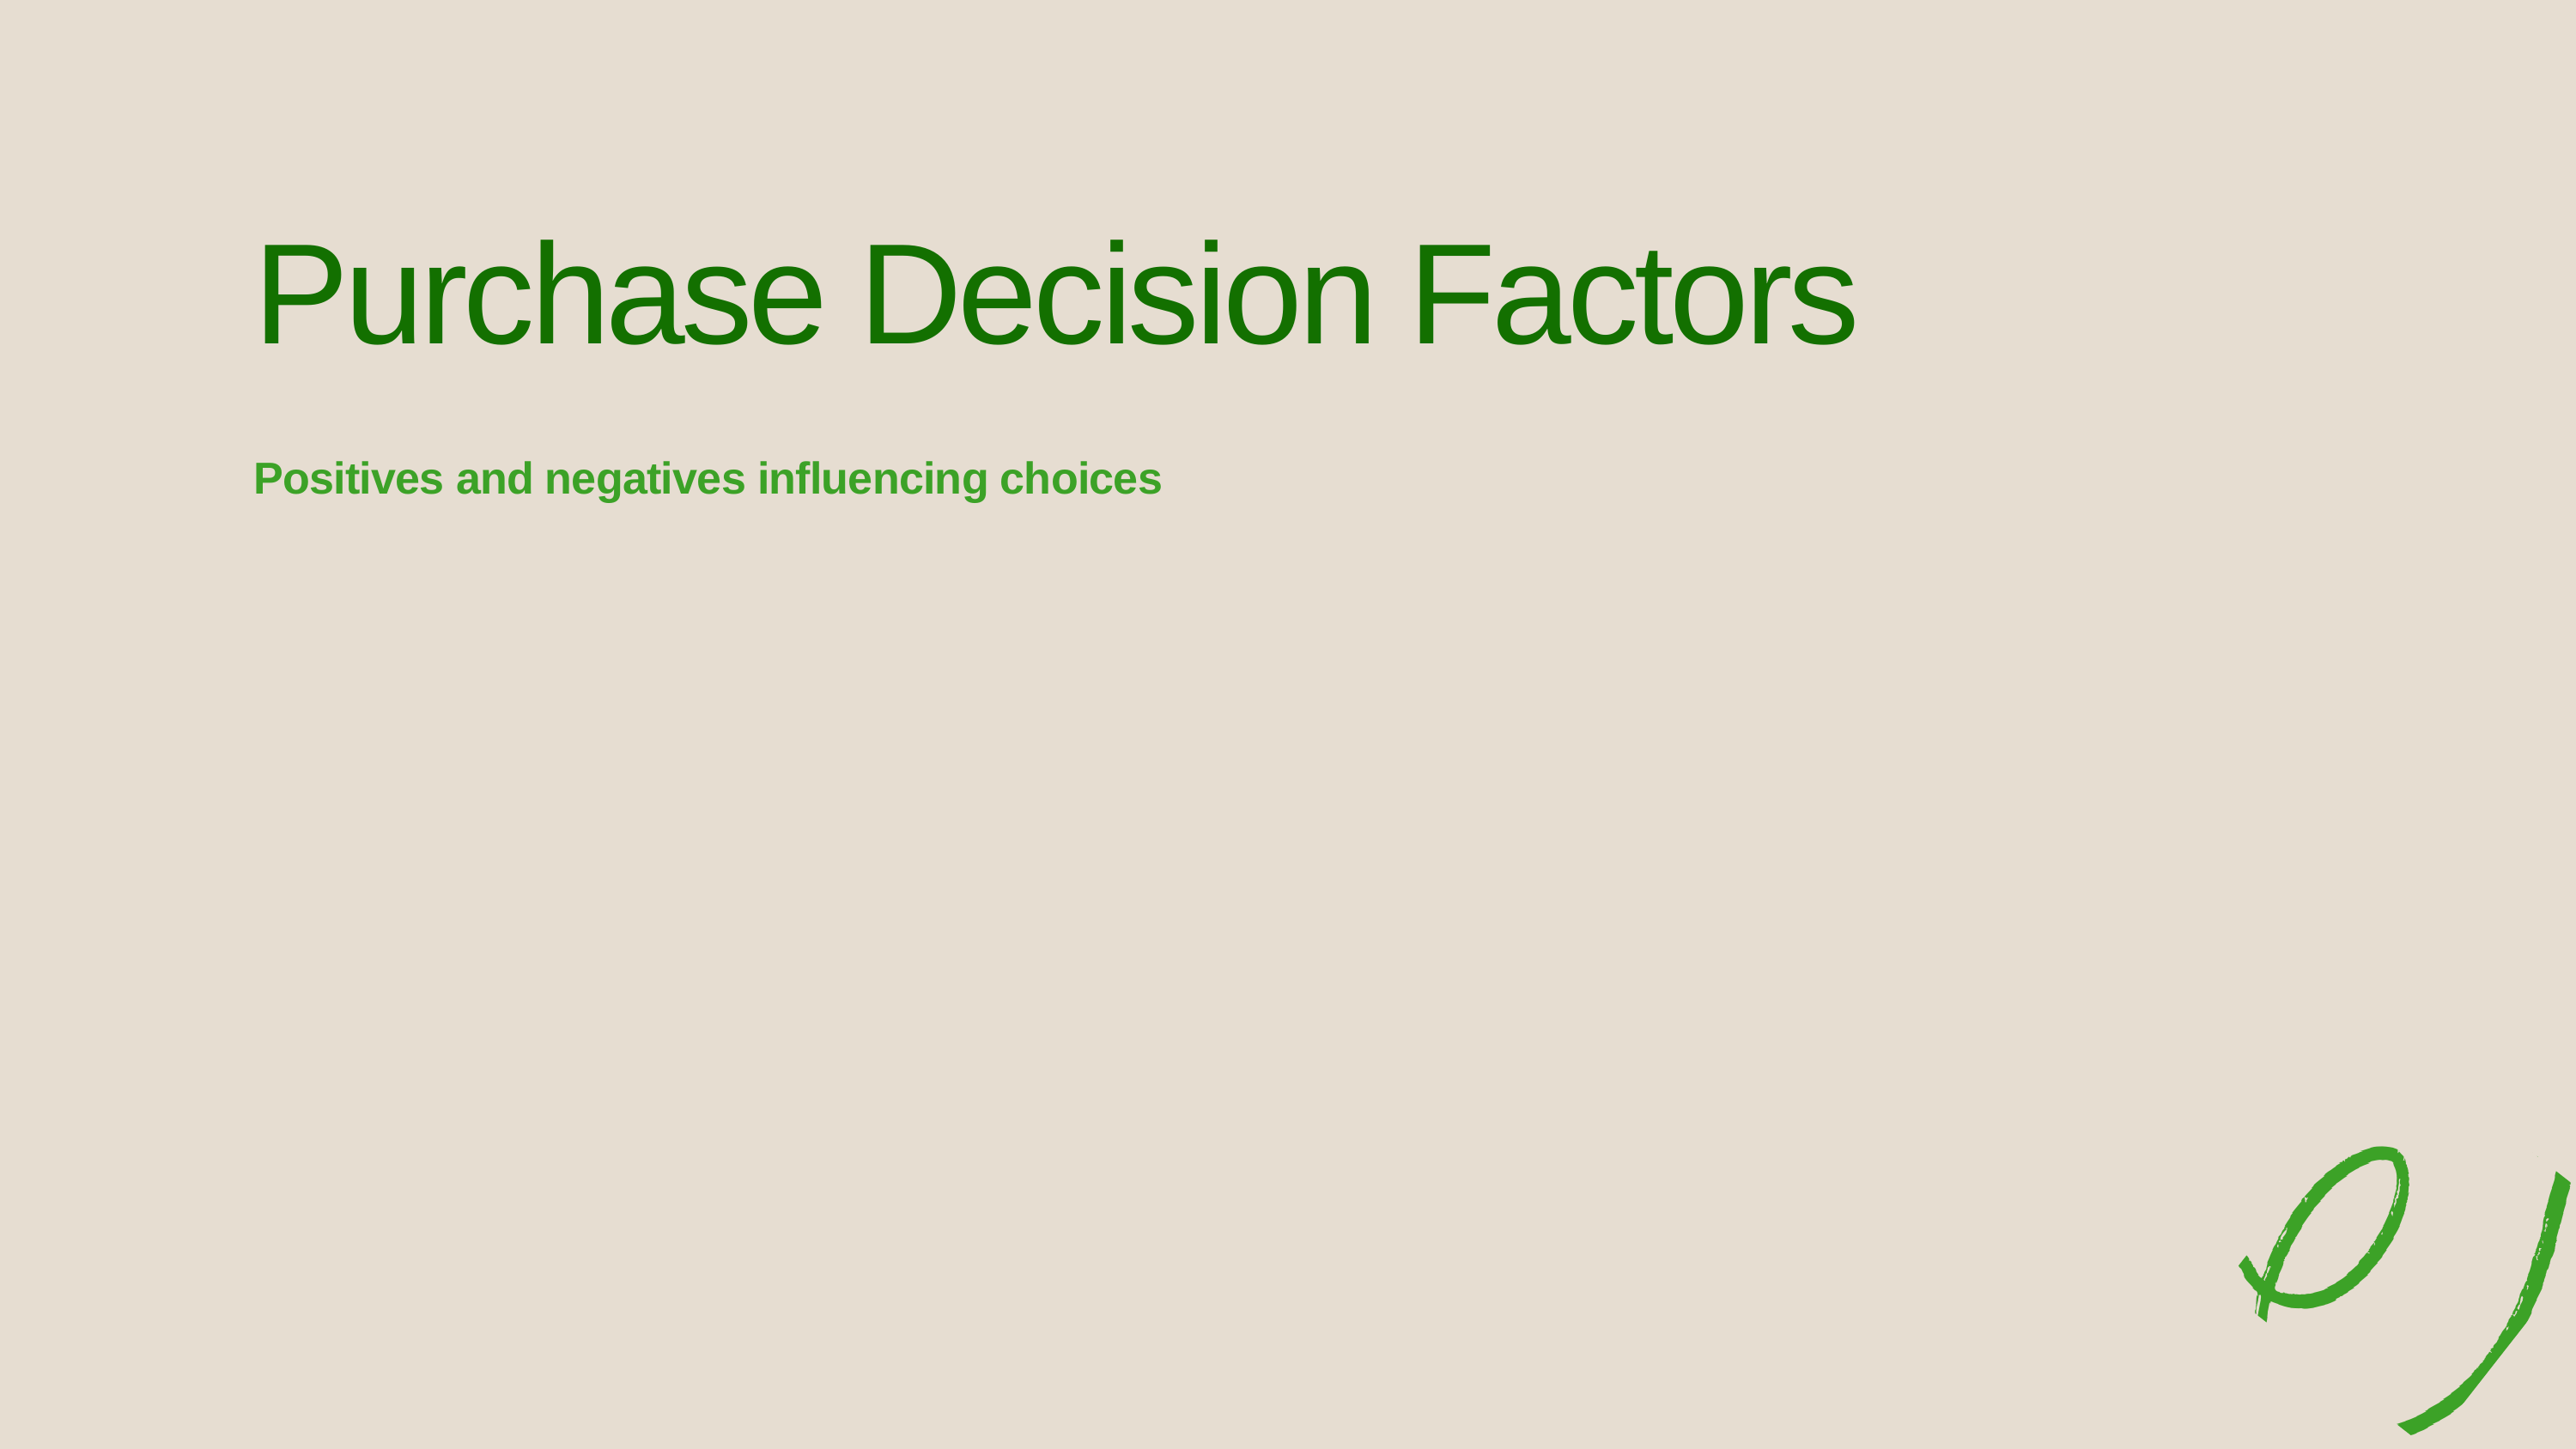

Purchase Decision Factors
Positives and negatives influencing choices

14